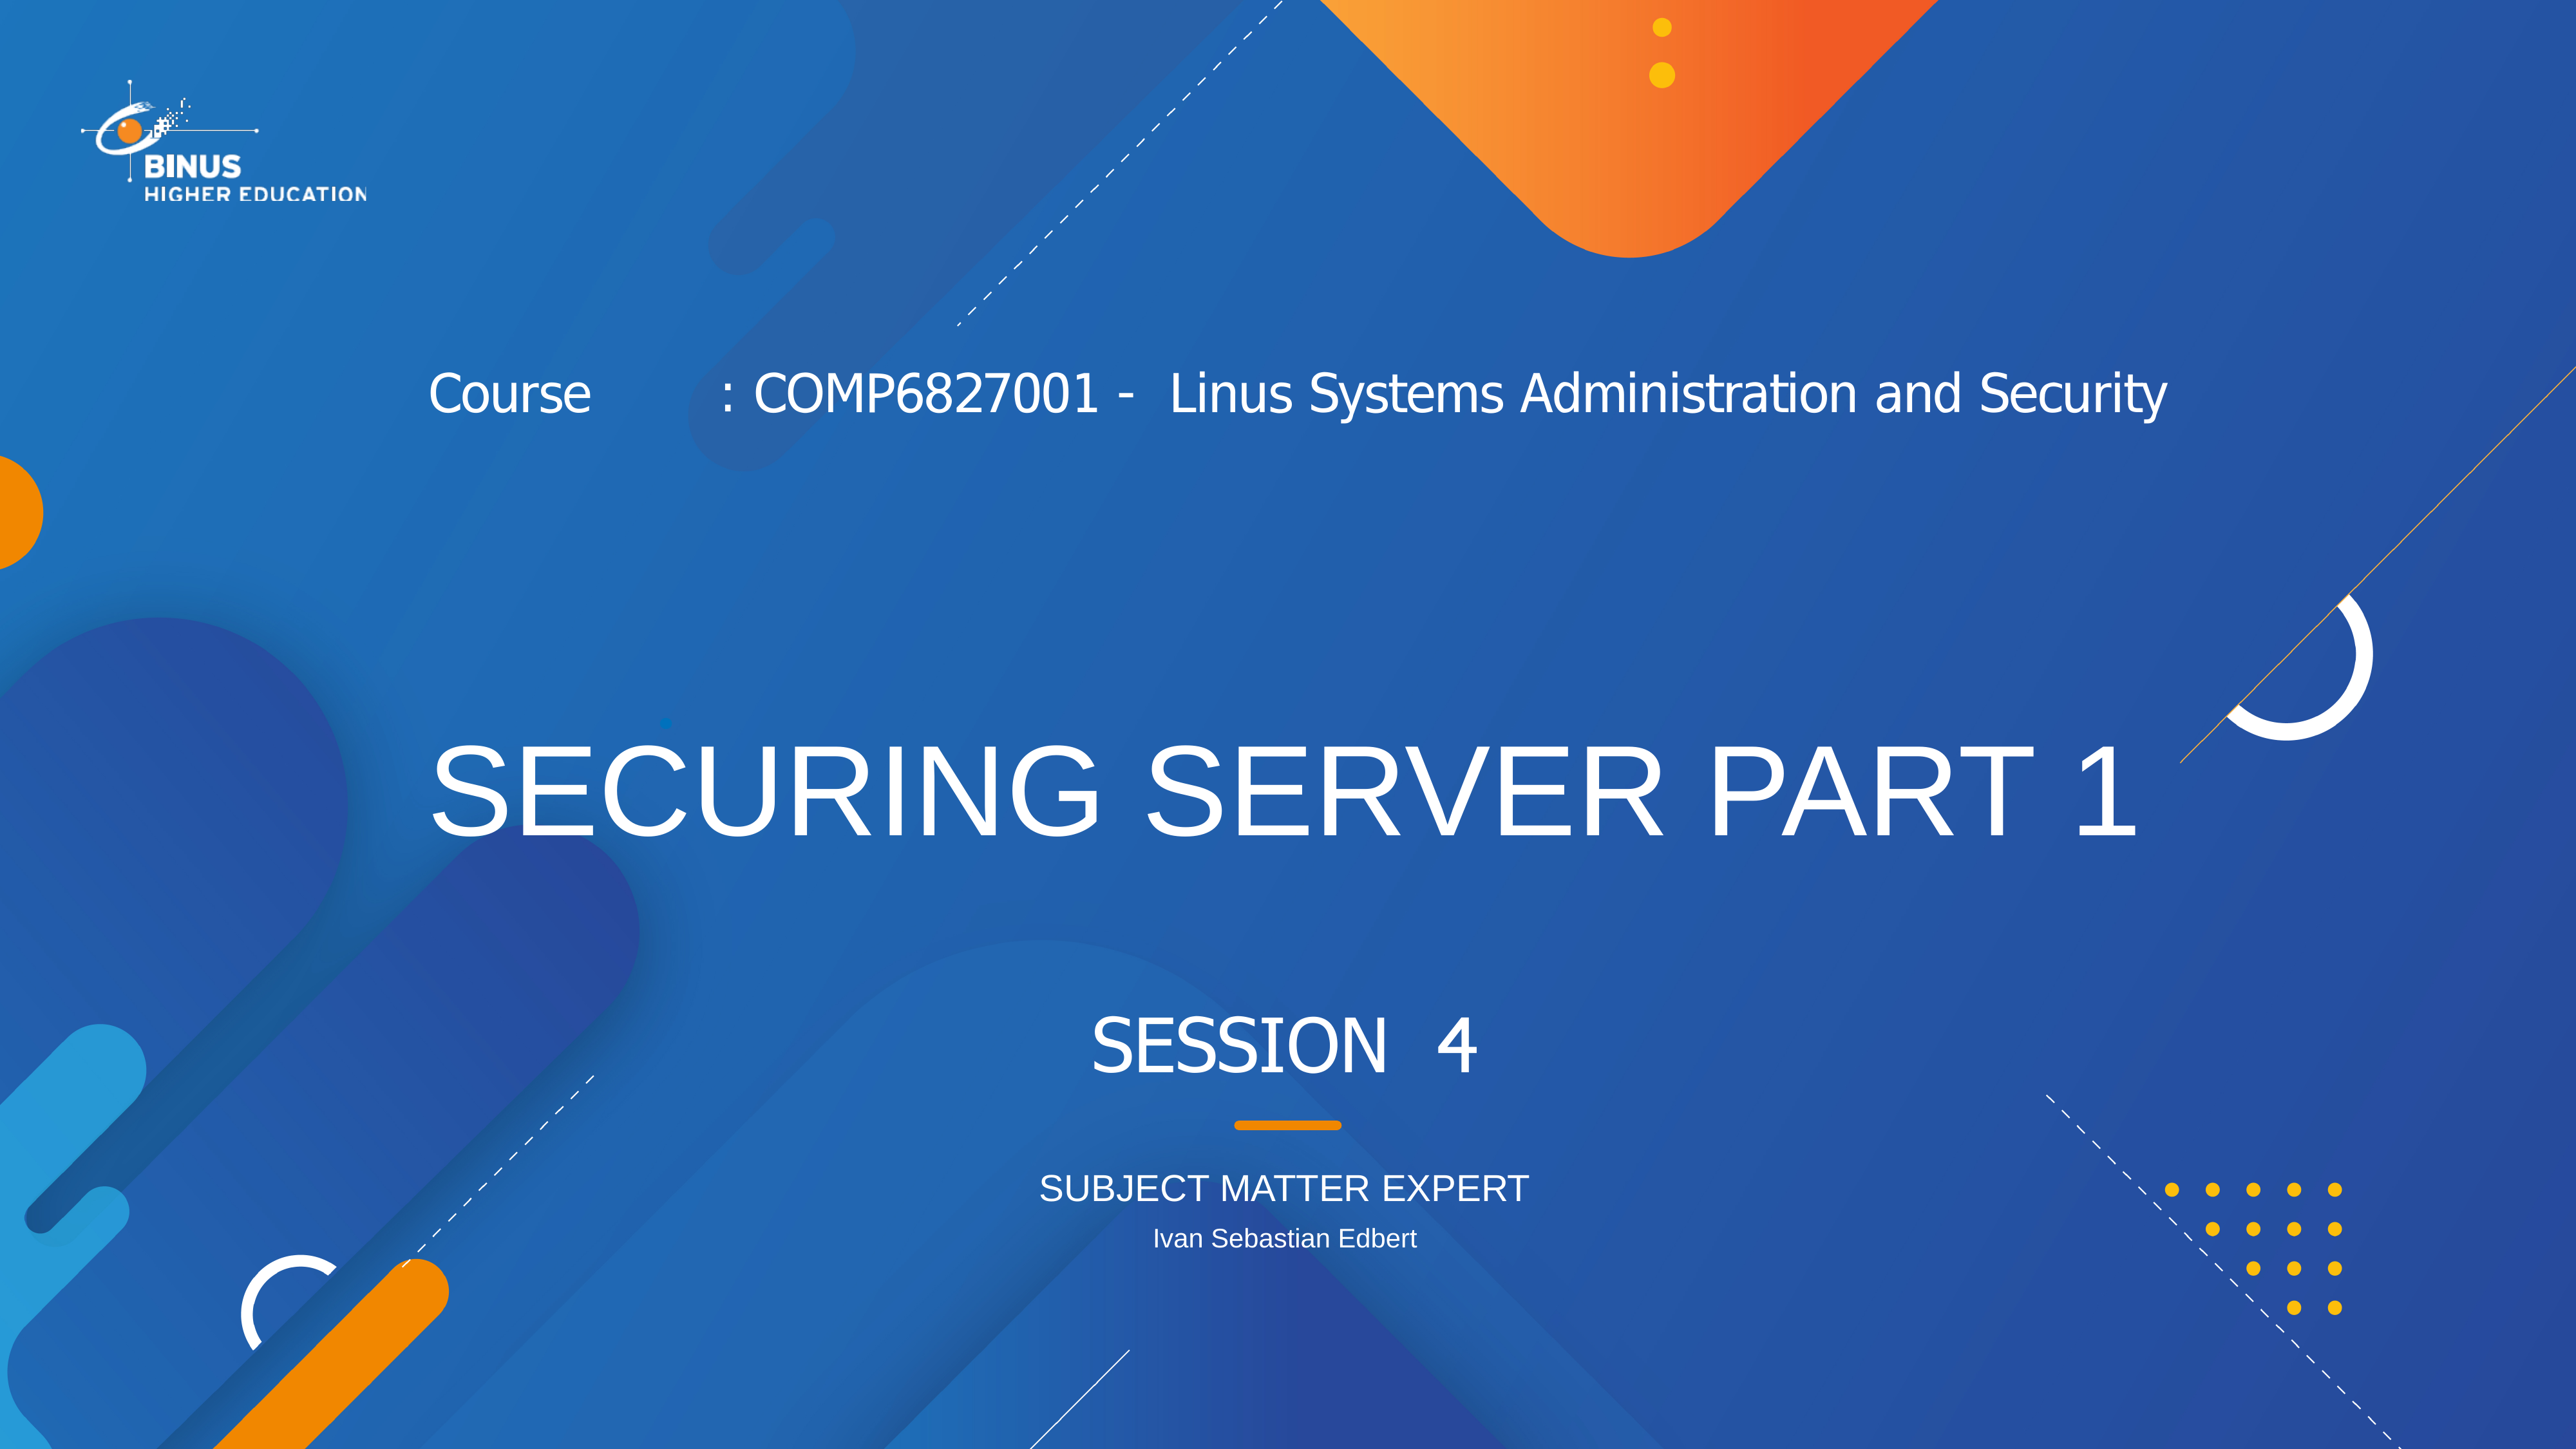

Course		: COMP6827001 -  Linus Systems Administration and Security
# Securing Server Part 1 Session  4
Ivan Sebastian Edbert